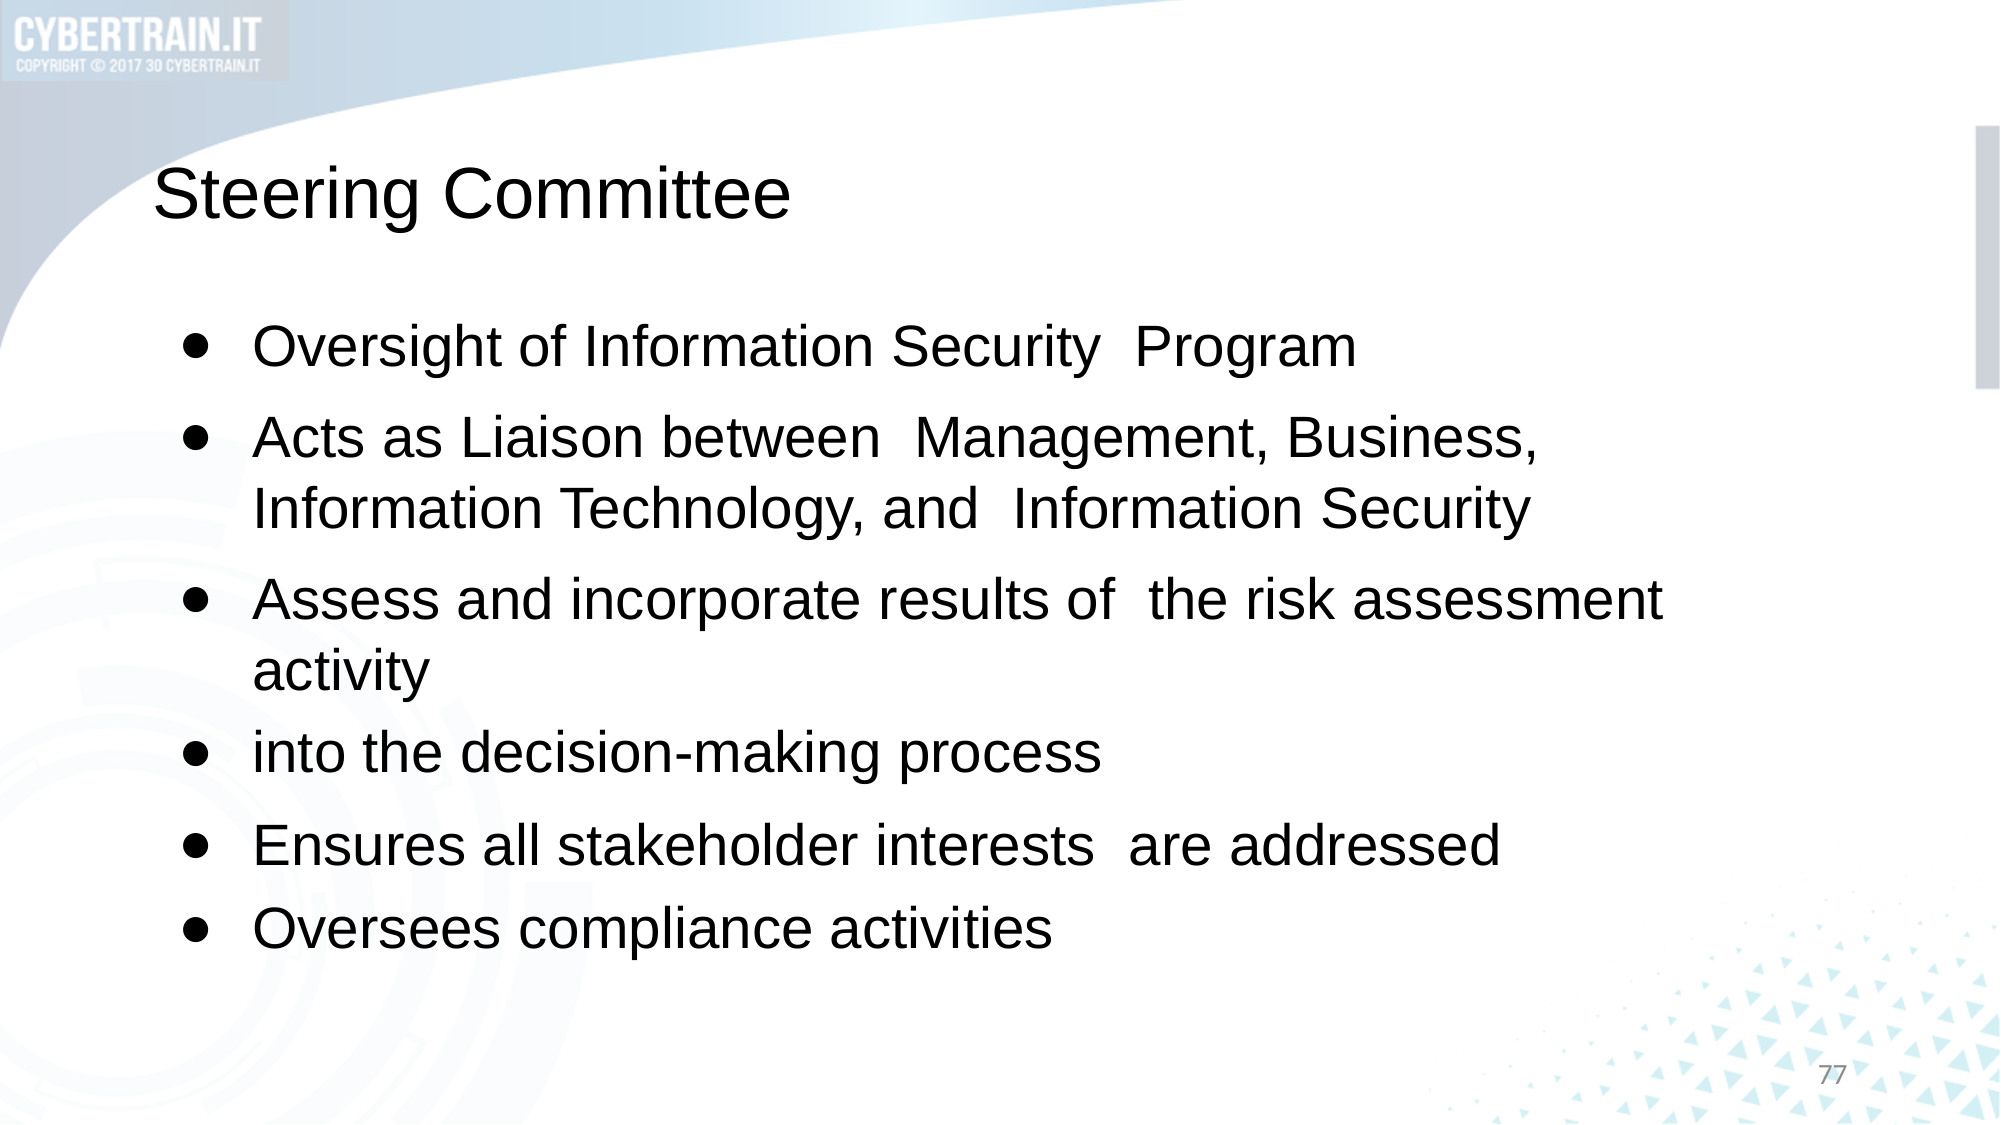

# Steering Committee
Oversight of Information Security  Program
Acts as Liaison between  Management, Business,  Information Technology, and  Information Security
Assess and incorporate results of  the risk assessment activity
into the decision-making process
Ensures all stakeholder interests  are addressed
Oversees compliance activities

77